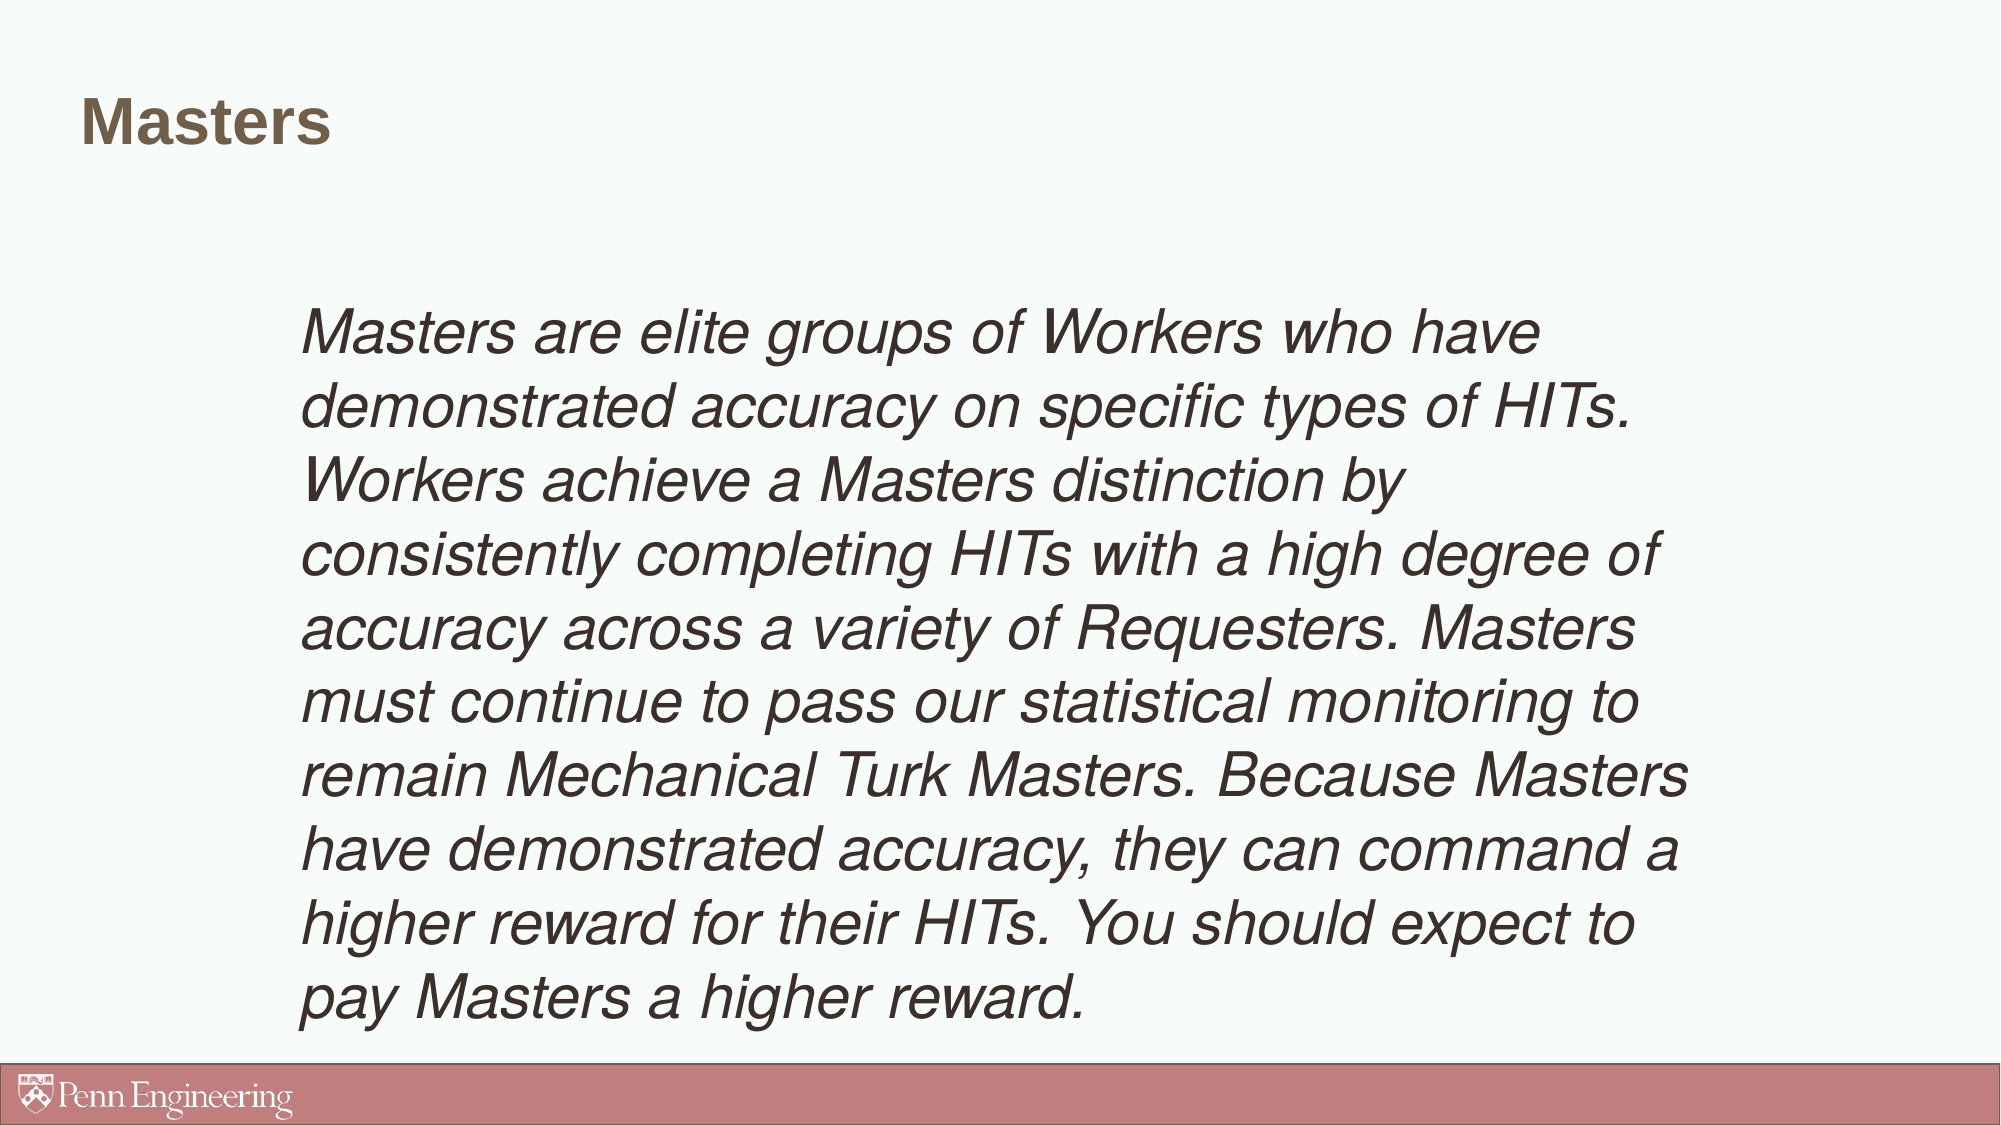

# Masters
Masters are elite groups of Workers who have demonstrated accuracy on specific types of HITs. Workers achieve a Masters distinction by consistently completing HITs with a high degree of accuracy across a variety of Requesters. Masters must continue to pass our statistical monitoring to remain Mechanical Turk Masters. Because Masters have demonstrated accuracy, they can command a higher reward for their HITs. You should expect to pay Masters a higher reward.